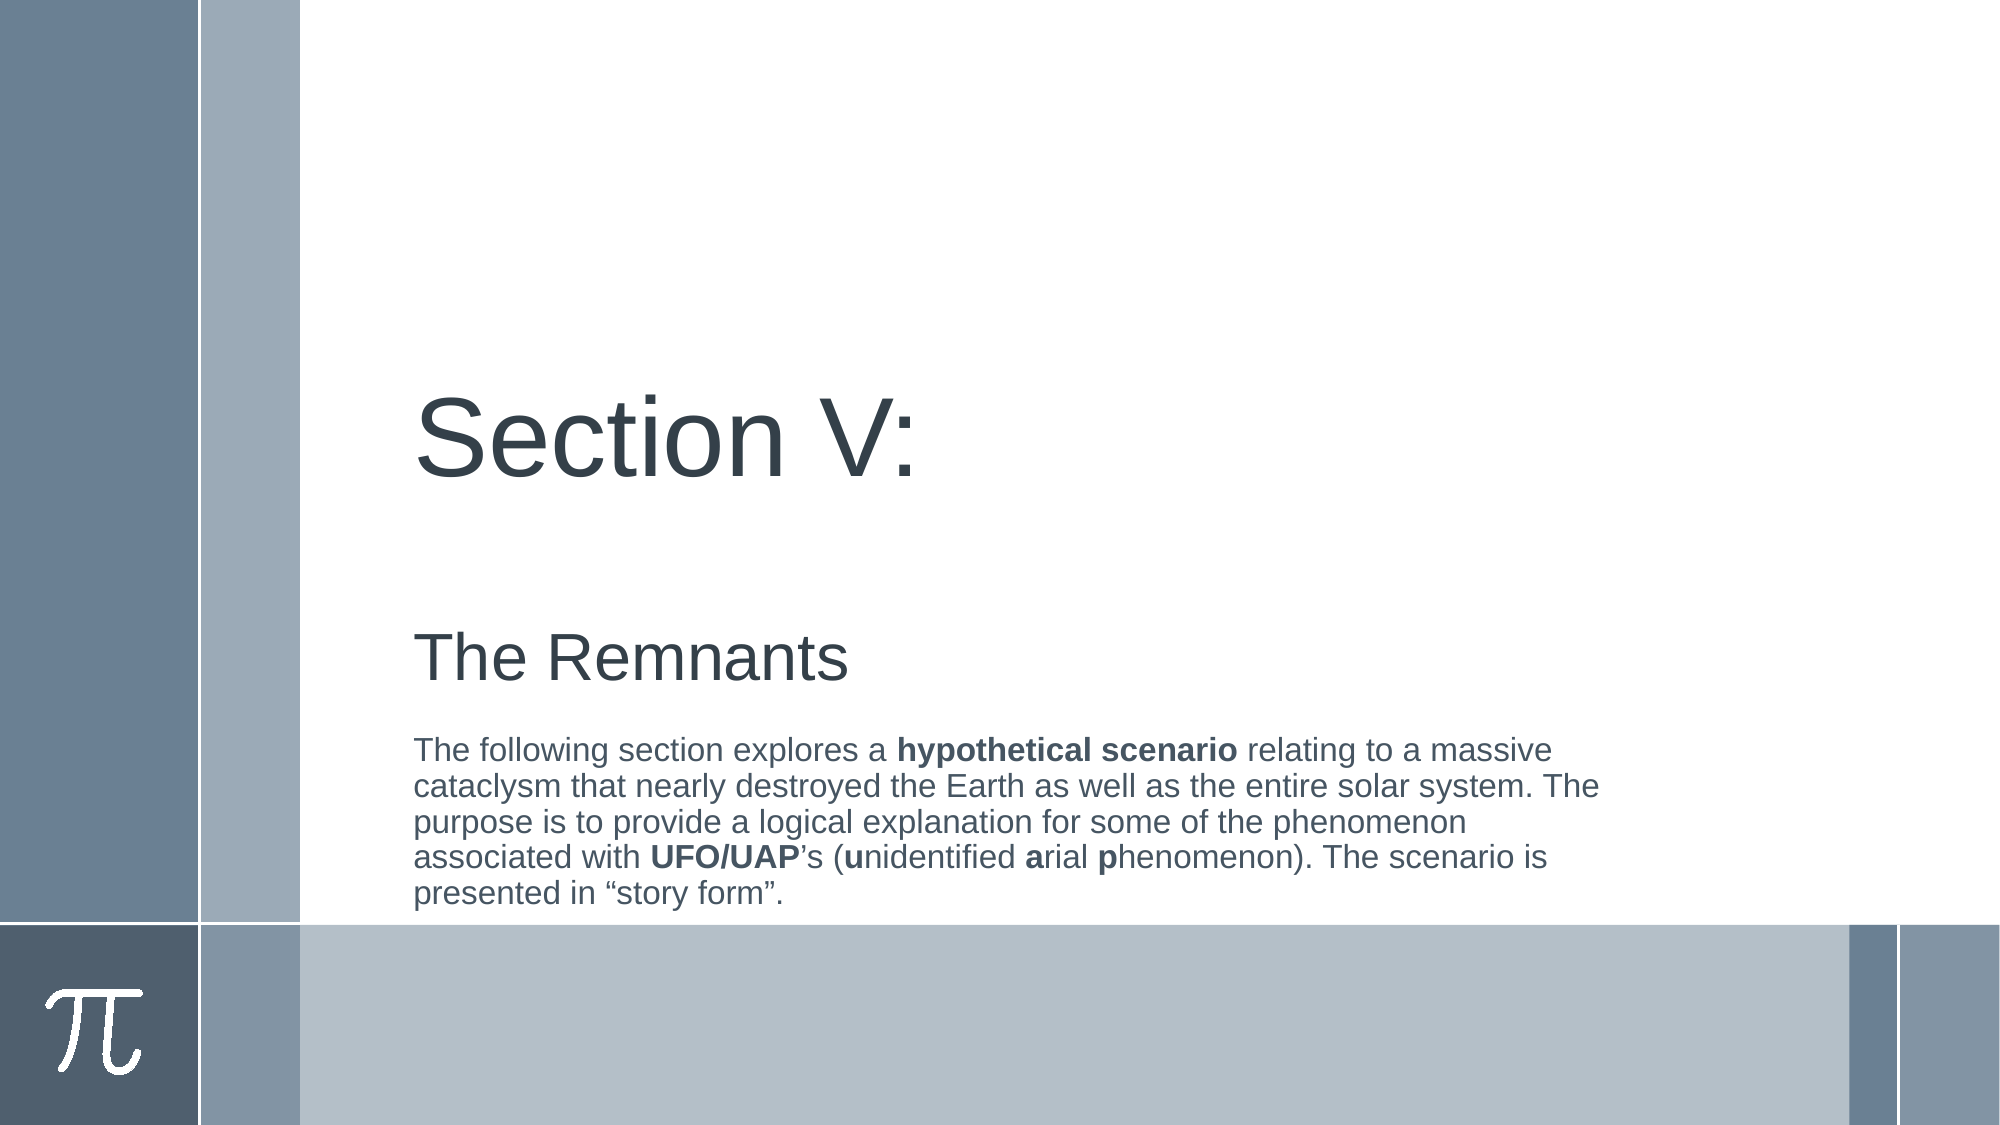

# Section V: The Remnants
The following section explores a hypothetical scenario relating to a massive cataclysm that nearly destroyed the Earth as well as the entire solar system. The purpose is to provide a logical explanation for some of the phenomenon associated with UFO/UAP’s (unidentified arial phenomenon). The scenario is presented in “story form”.